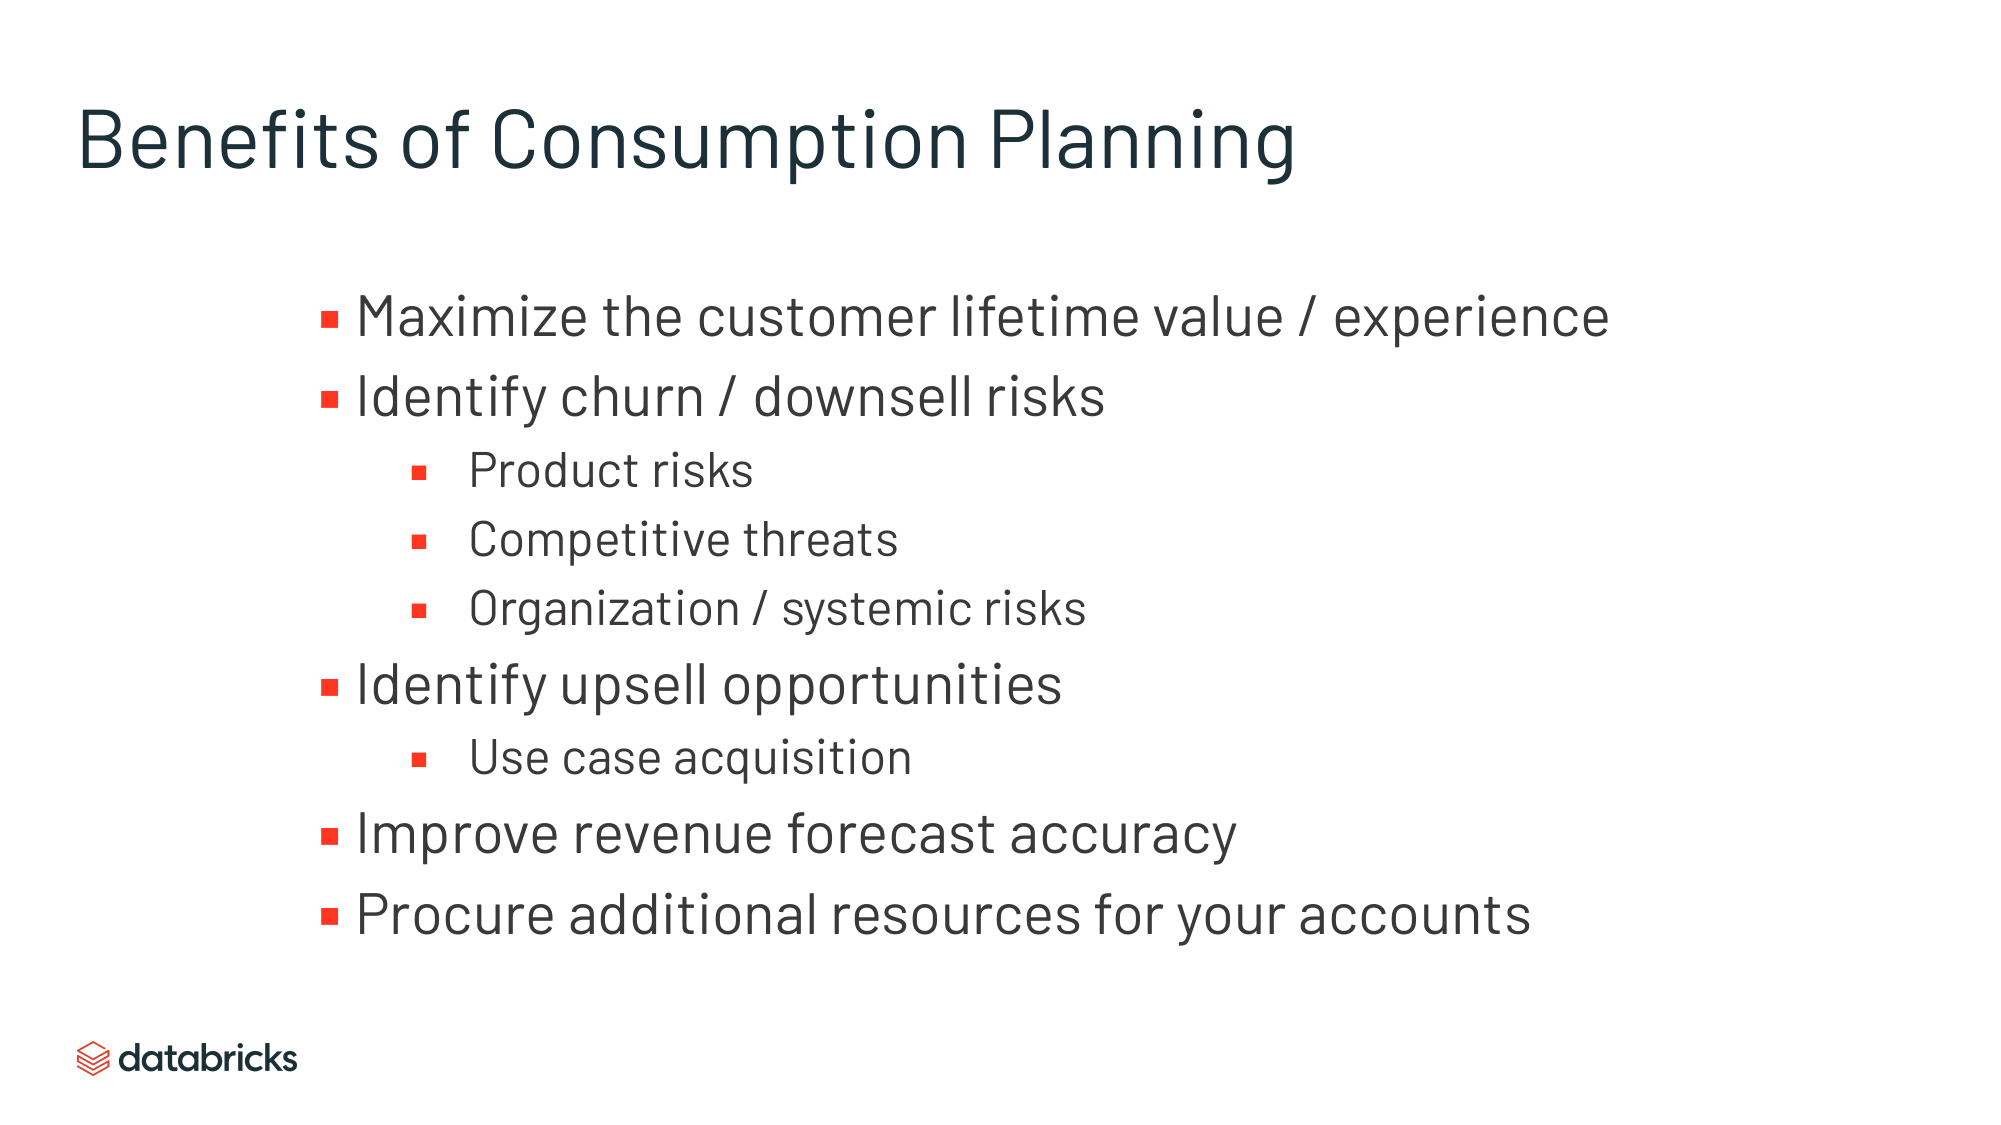

# Benefits of Consumption Planning
Maximize the customer lifetime value / experience
Identify churn / downsell risks
Product risks
Competitive threats
Organization / systemic risks
Identify upsell opportunities
Use case acquisition
Improve revenue forecast accuracy
Procure additional resources for your accounts